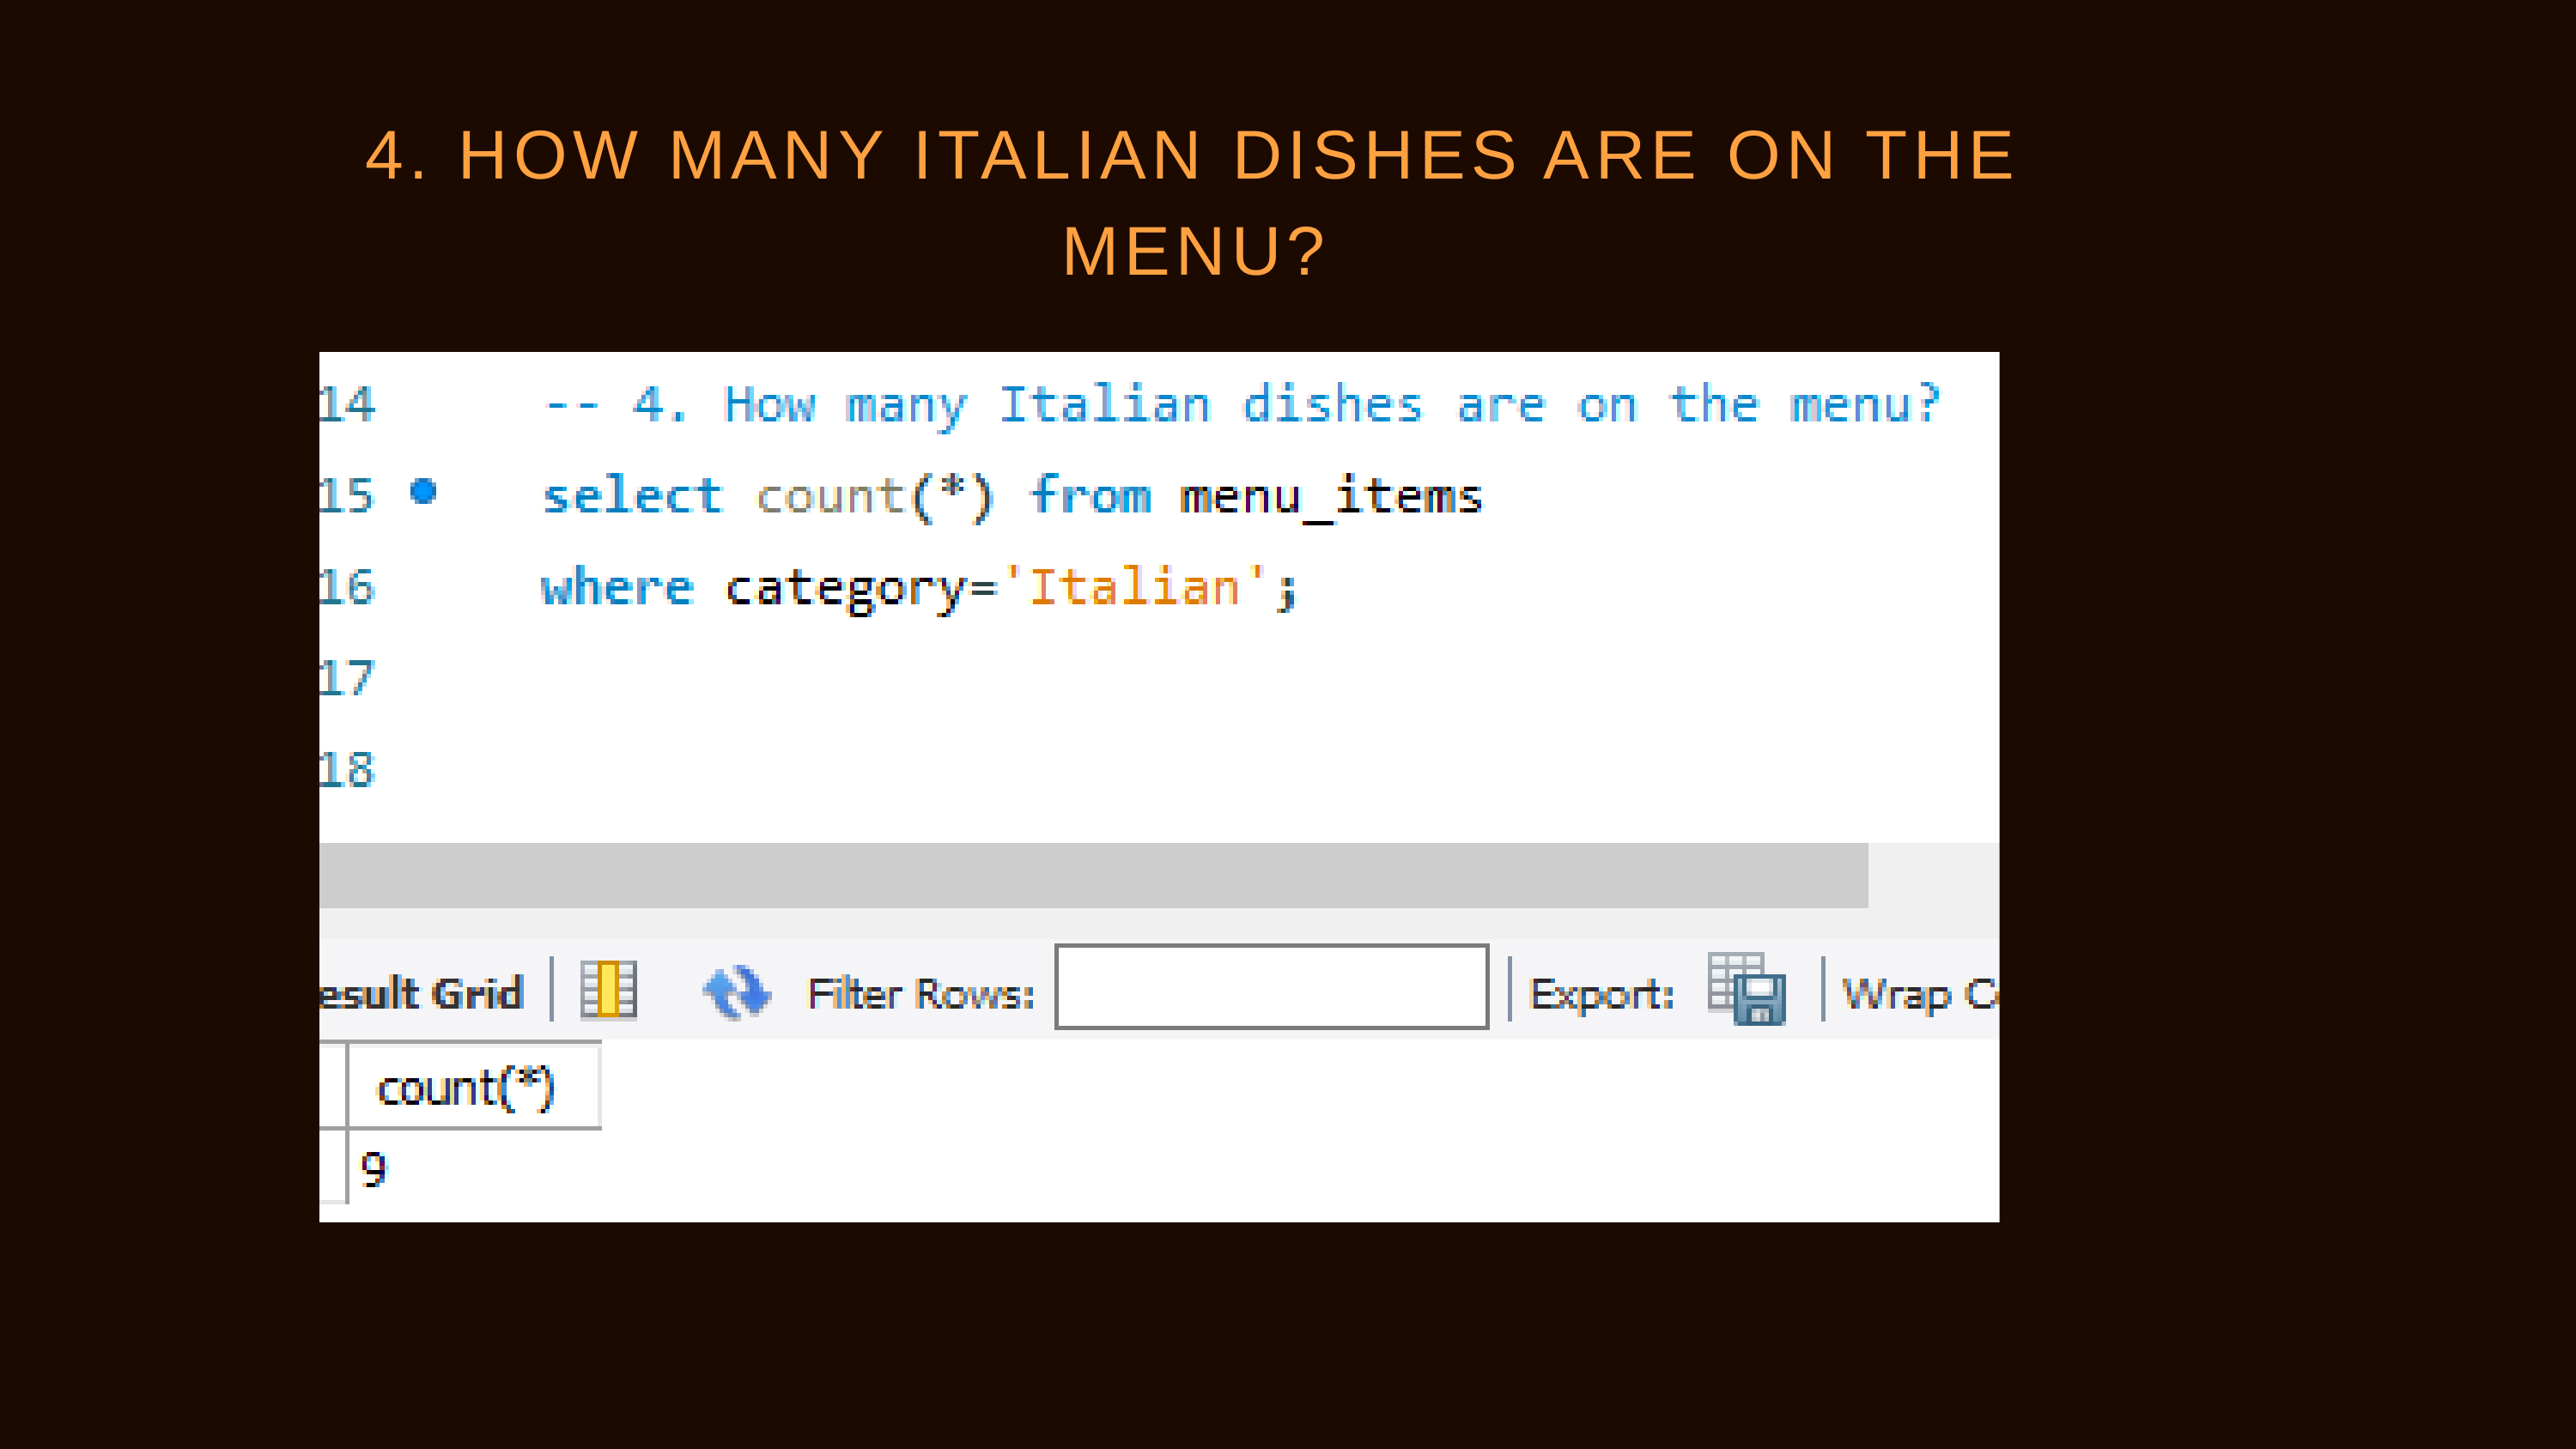

4. HOW MANY ITALIAN DISHES ARE ON THE MENU?